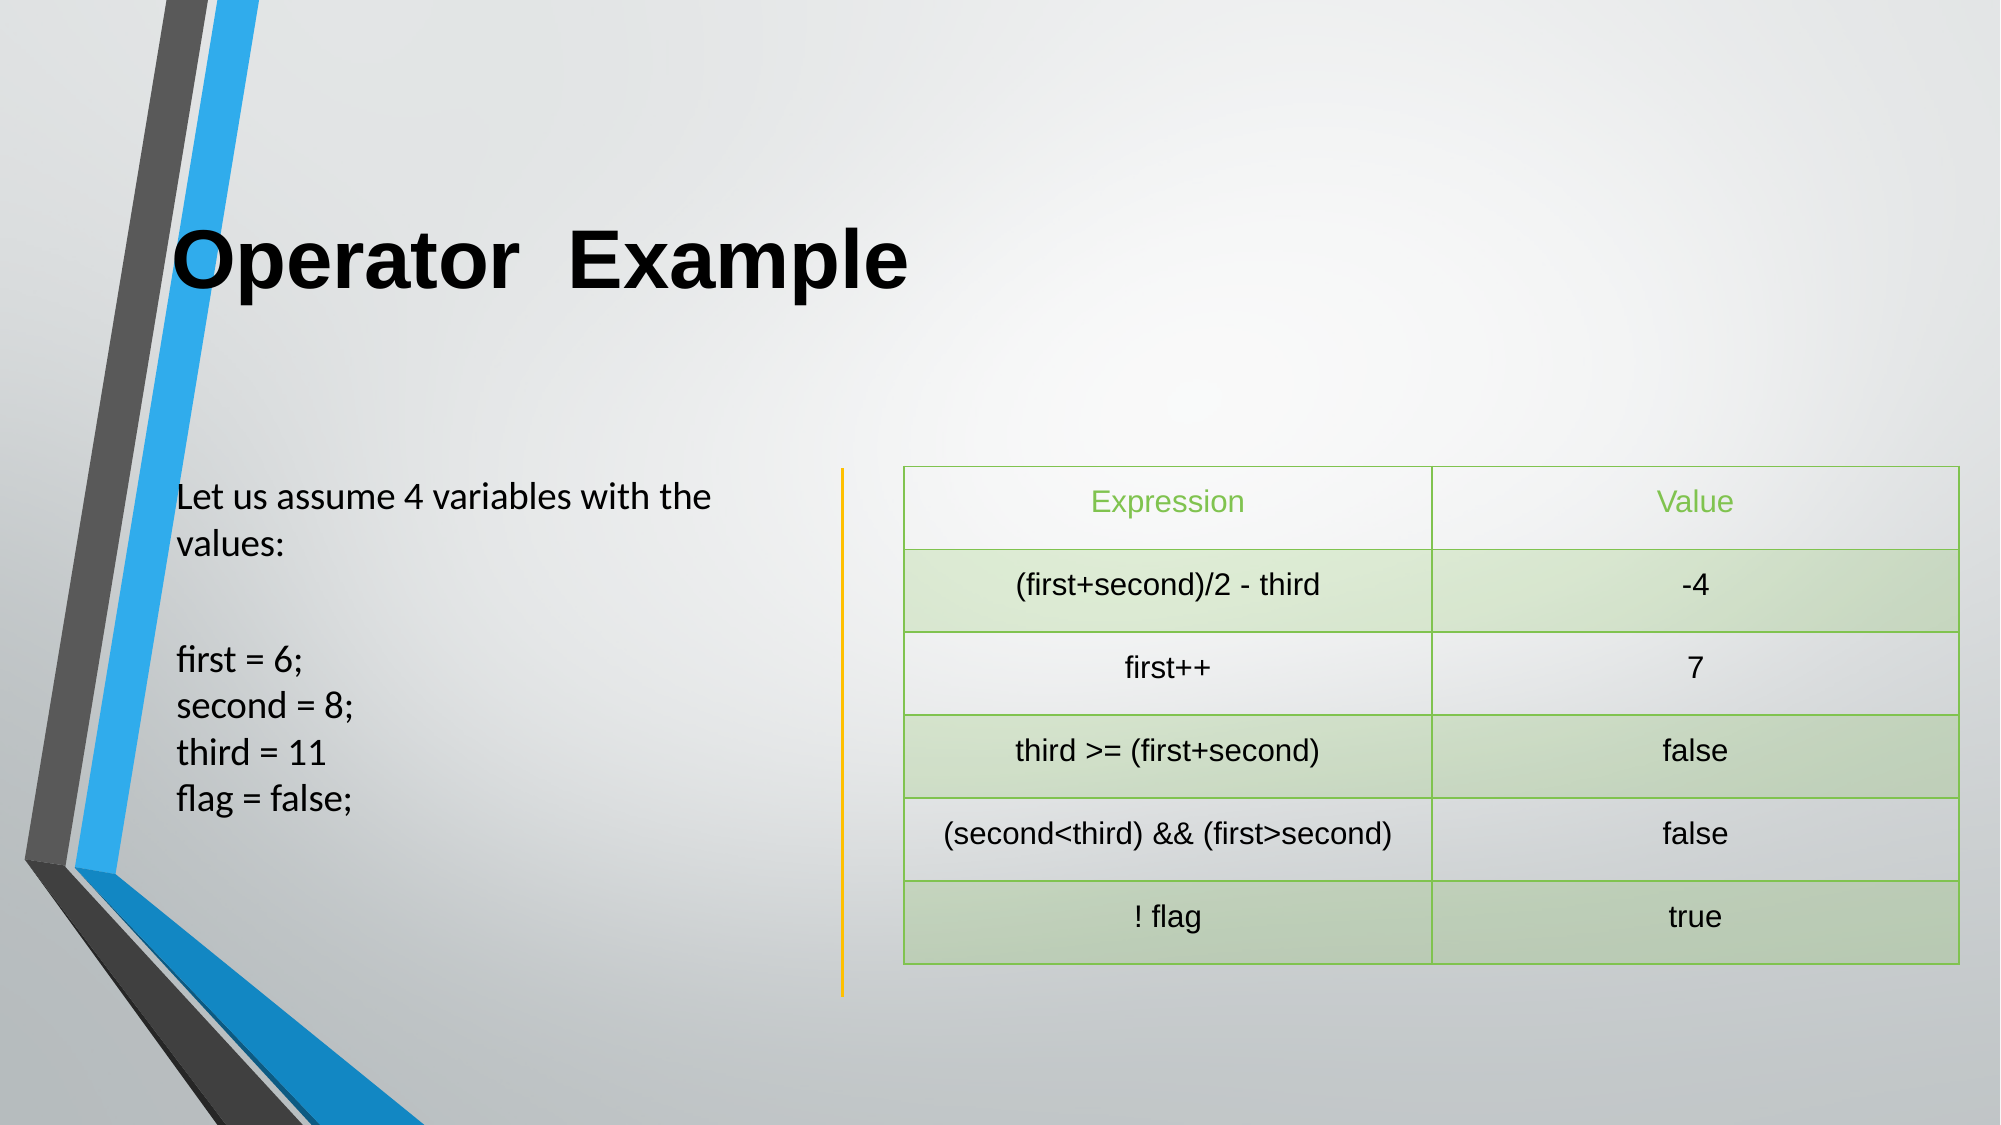

# Operator  Example
| Expression | Value |
| --- | --- |
| (first+second)/2 - third | -4 |
| first++ | 7 |
| third >= (first+second) | false |
| (second<third) && (first>second) | false |
| ! flag | true |
Let us assume 4 variables with the  values:

first = 6;
second = 8;
third = 11
flag = false;